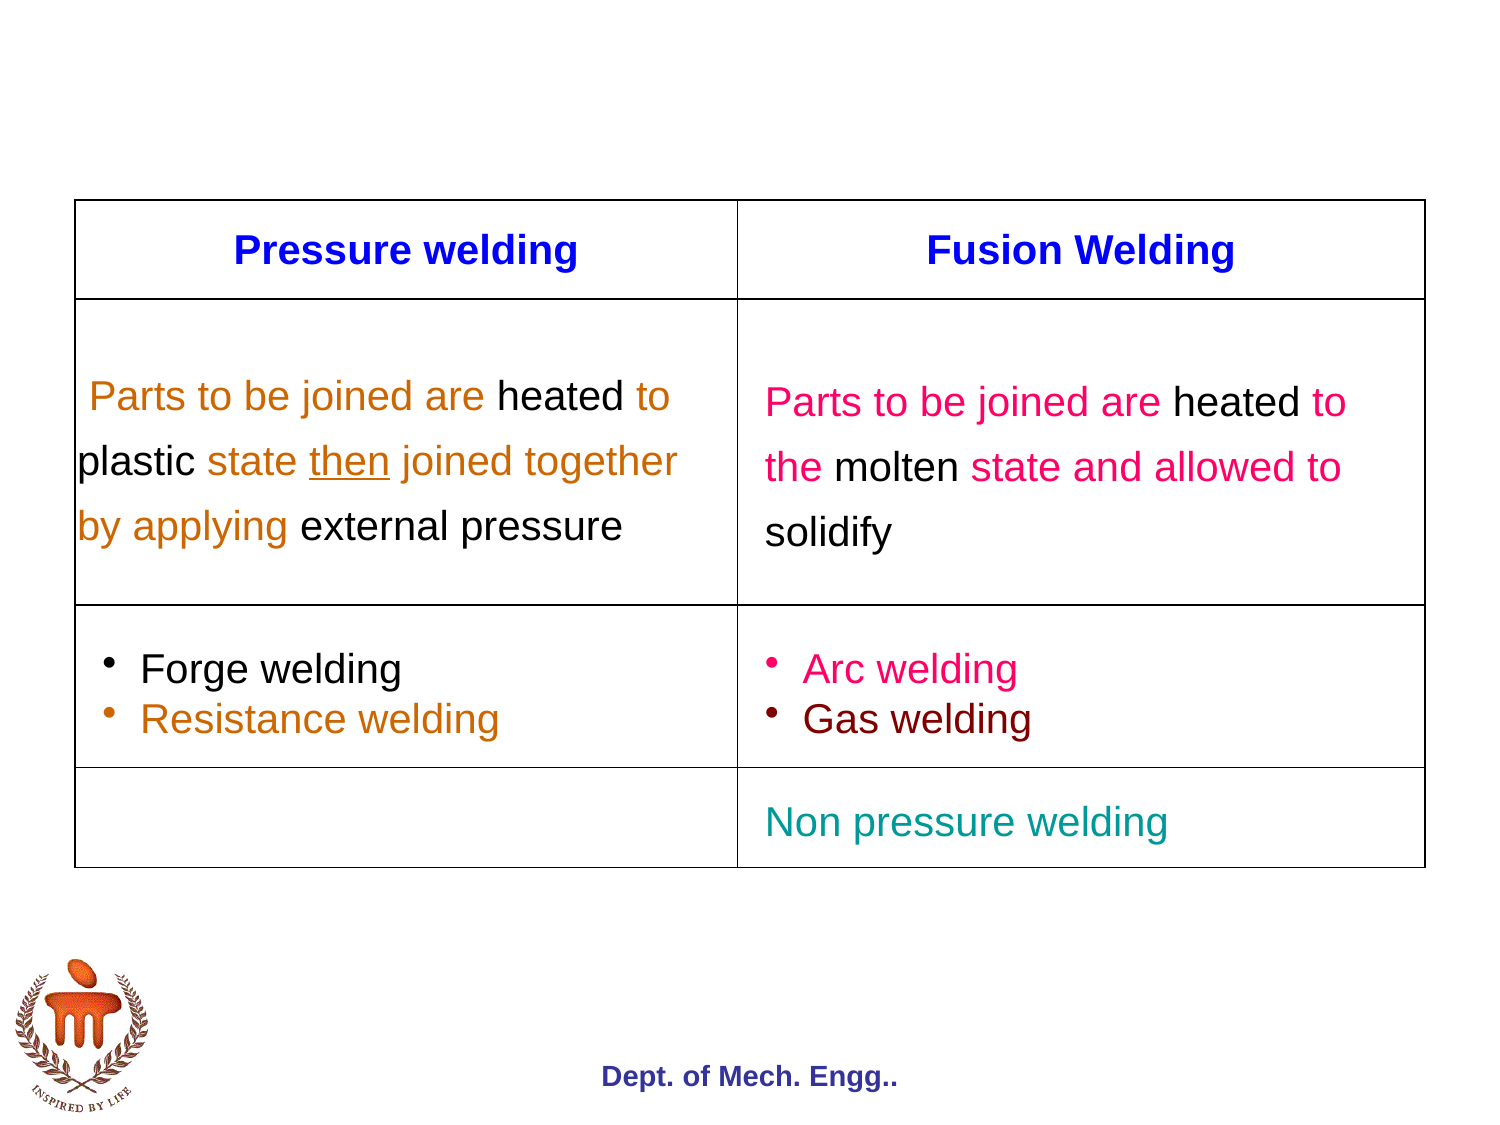

| Pressure welding | Fusion Welding |
| --- | --- |
|  |  |
|  |  |
|  |  |
 Parts to be joined are heated to plastic state then joined together
by applying external pressure
Parts to be joined are heated to the molten state and allowed to
solidify
  Forge welding
  Resistance welding
  Arc welding
  Gas welding
Non pressure welding
Dept. of Mech. Engg..